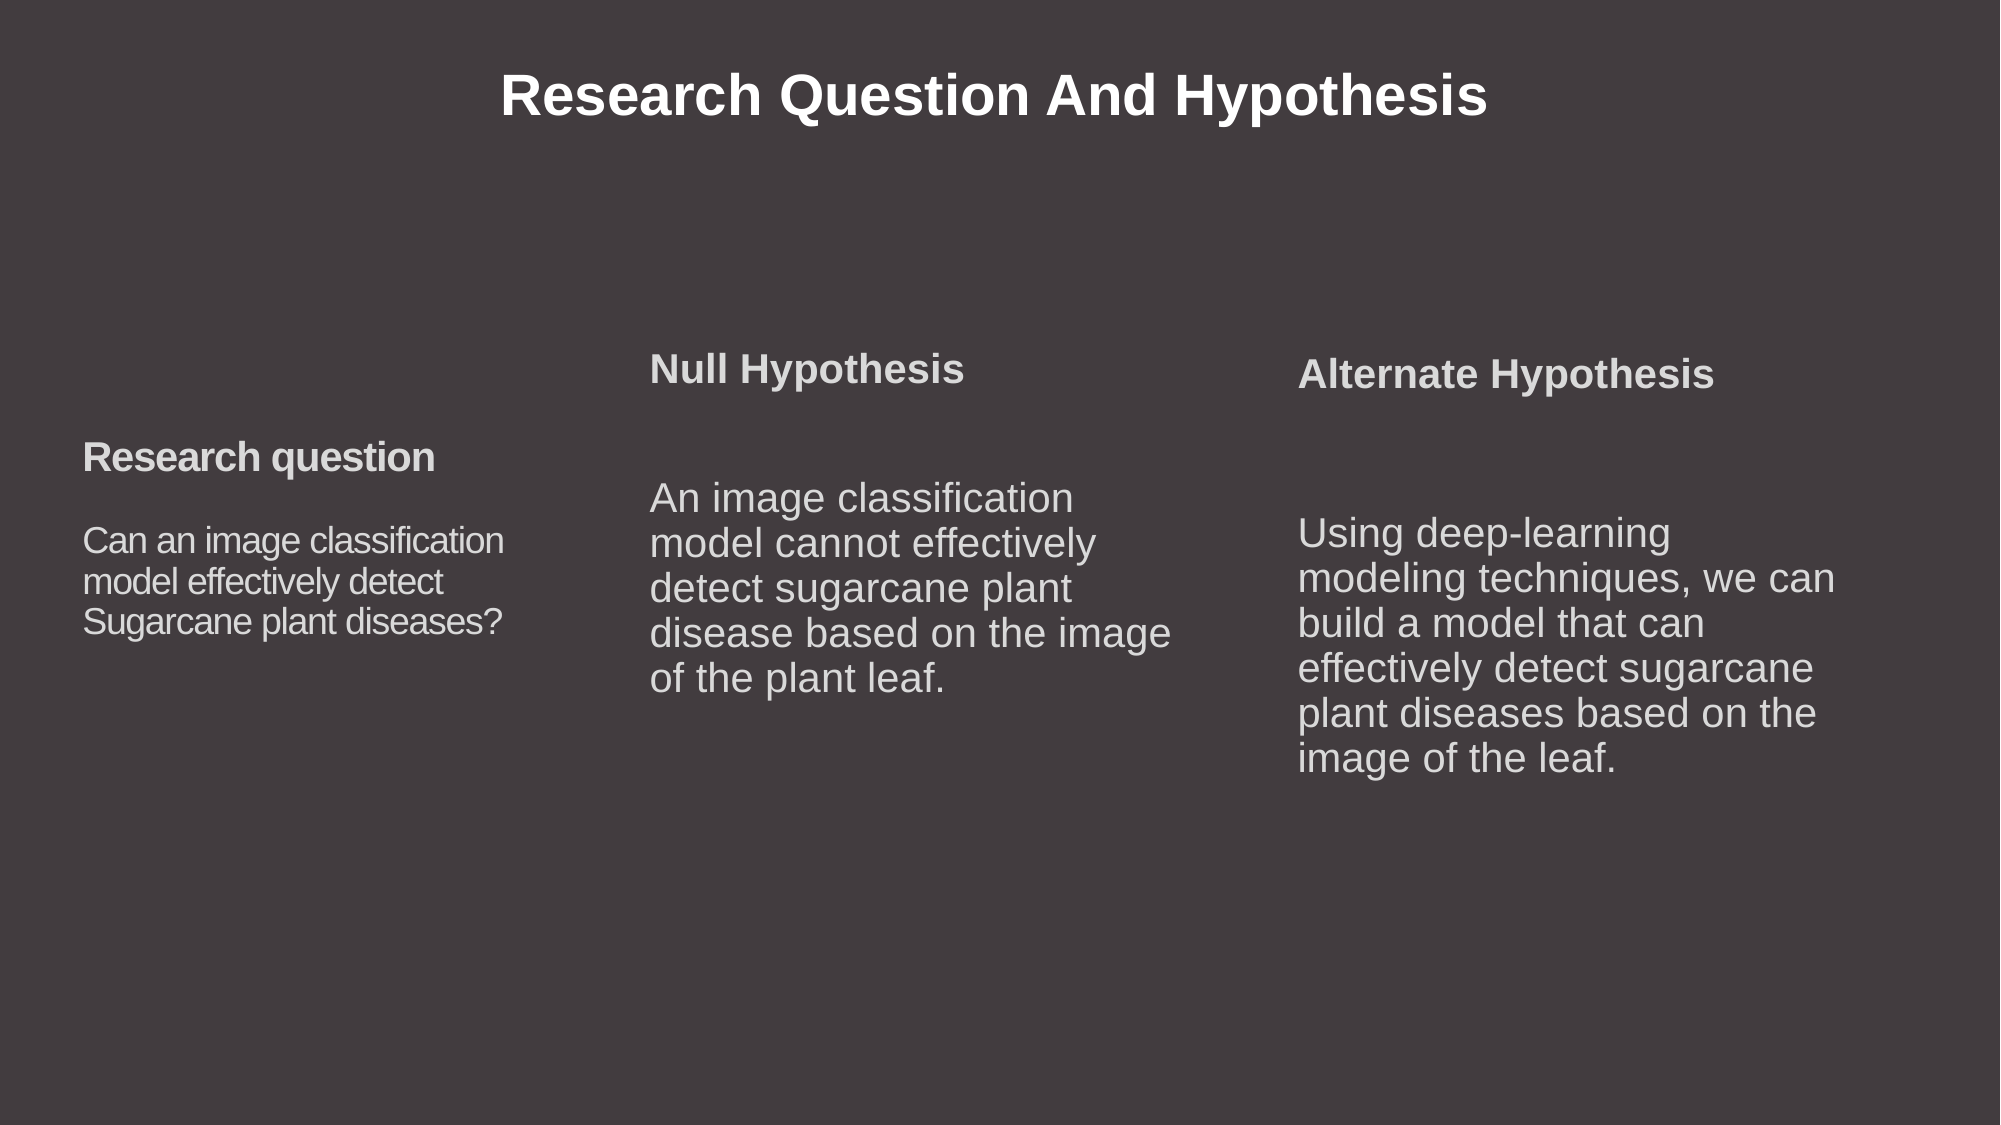

Research Question And Hypothesis
# Research question Can an image classification model effectively detect Sugarcane plant diseases?
Null Hypothesis

An image classification model cannot effectively detect sugarcane plant disease based on the image of the plant leaf.

Alternate Hypothesis

Using deep-learning modeling techniques, we can build a model that can effectively detect sugarcane plant diseases based on the image of the leaf.